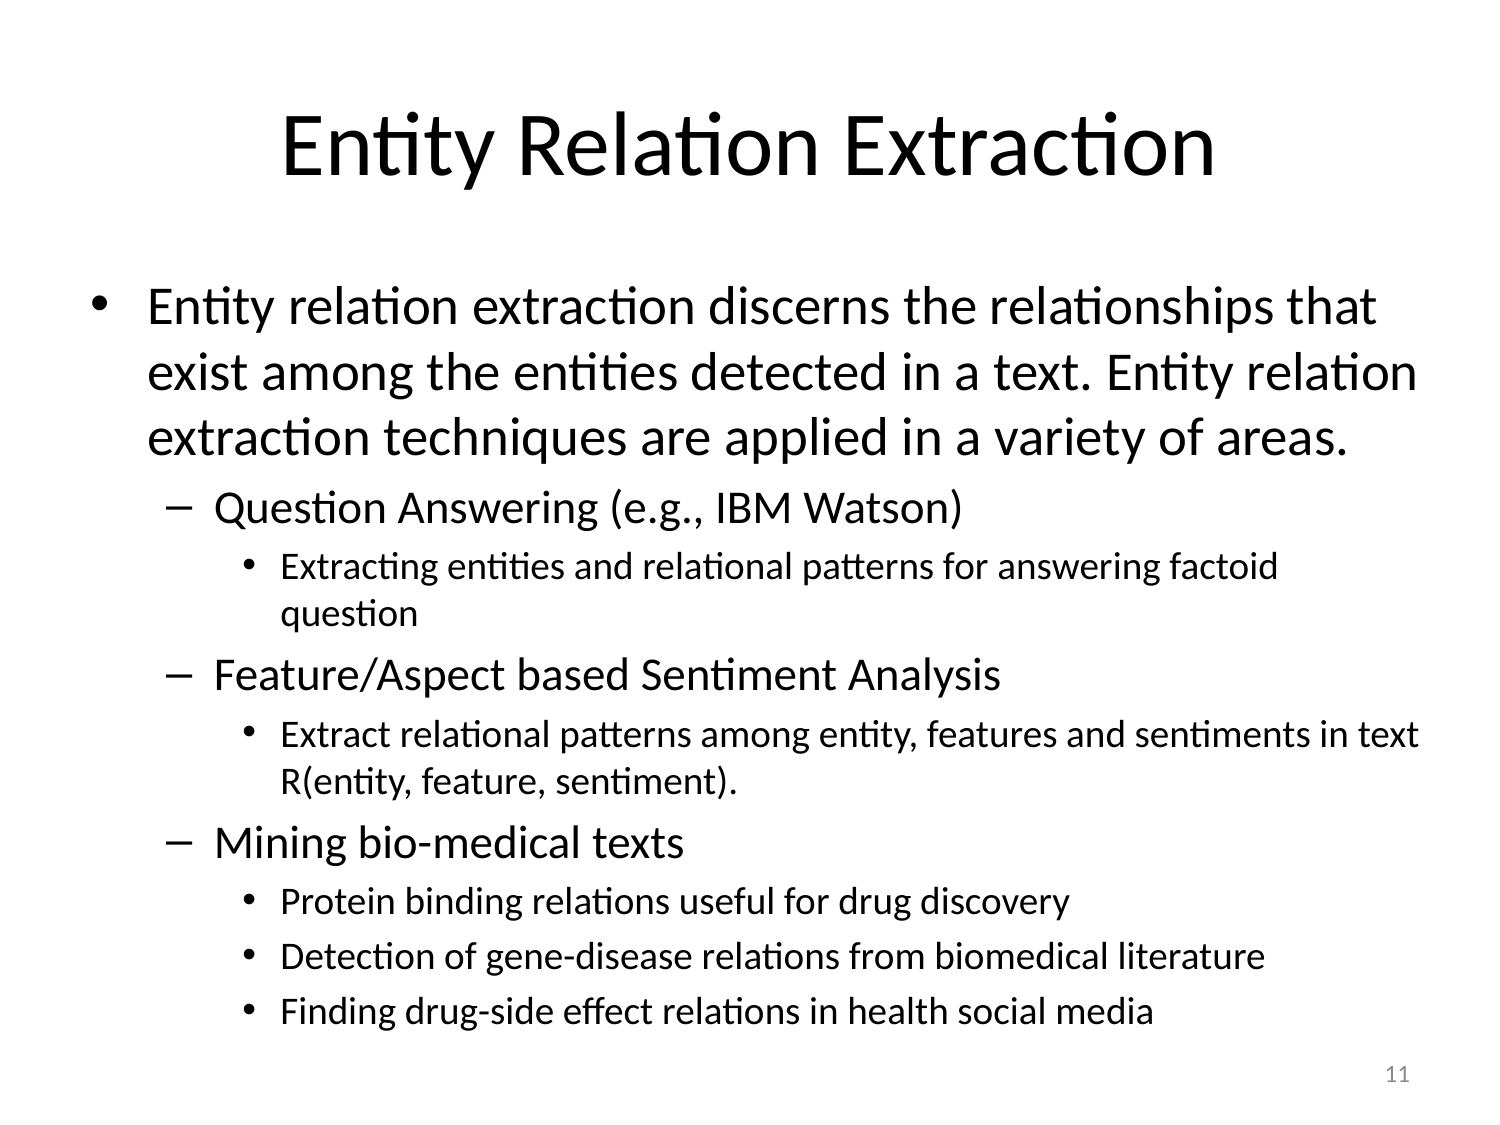

# Entity Relation Extraction
Entity relation extraction discerns the relationships that exist among the entities detected in a text. Entity relation extraction techniques are applied in a variety of areas.
Question Answering (e.g., IBM Watson)
Extracting entities and relational patterns for answering factoid question
Feature/Aspect based Sentiment Analysis
Extract relational patterns among entity, features and sentiments in text R(entity, feature, sentiment).
Mining bio-medical texts
Protein binding relations useful for drug discovery
Detection of gene-disease relations from biomedical literature
Finding drug-side effect relations in health social media
11